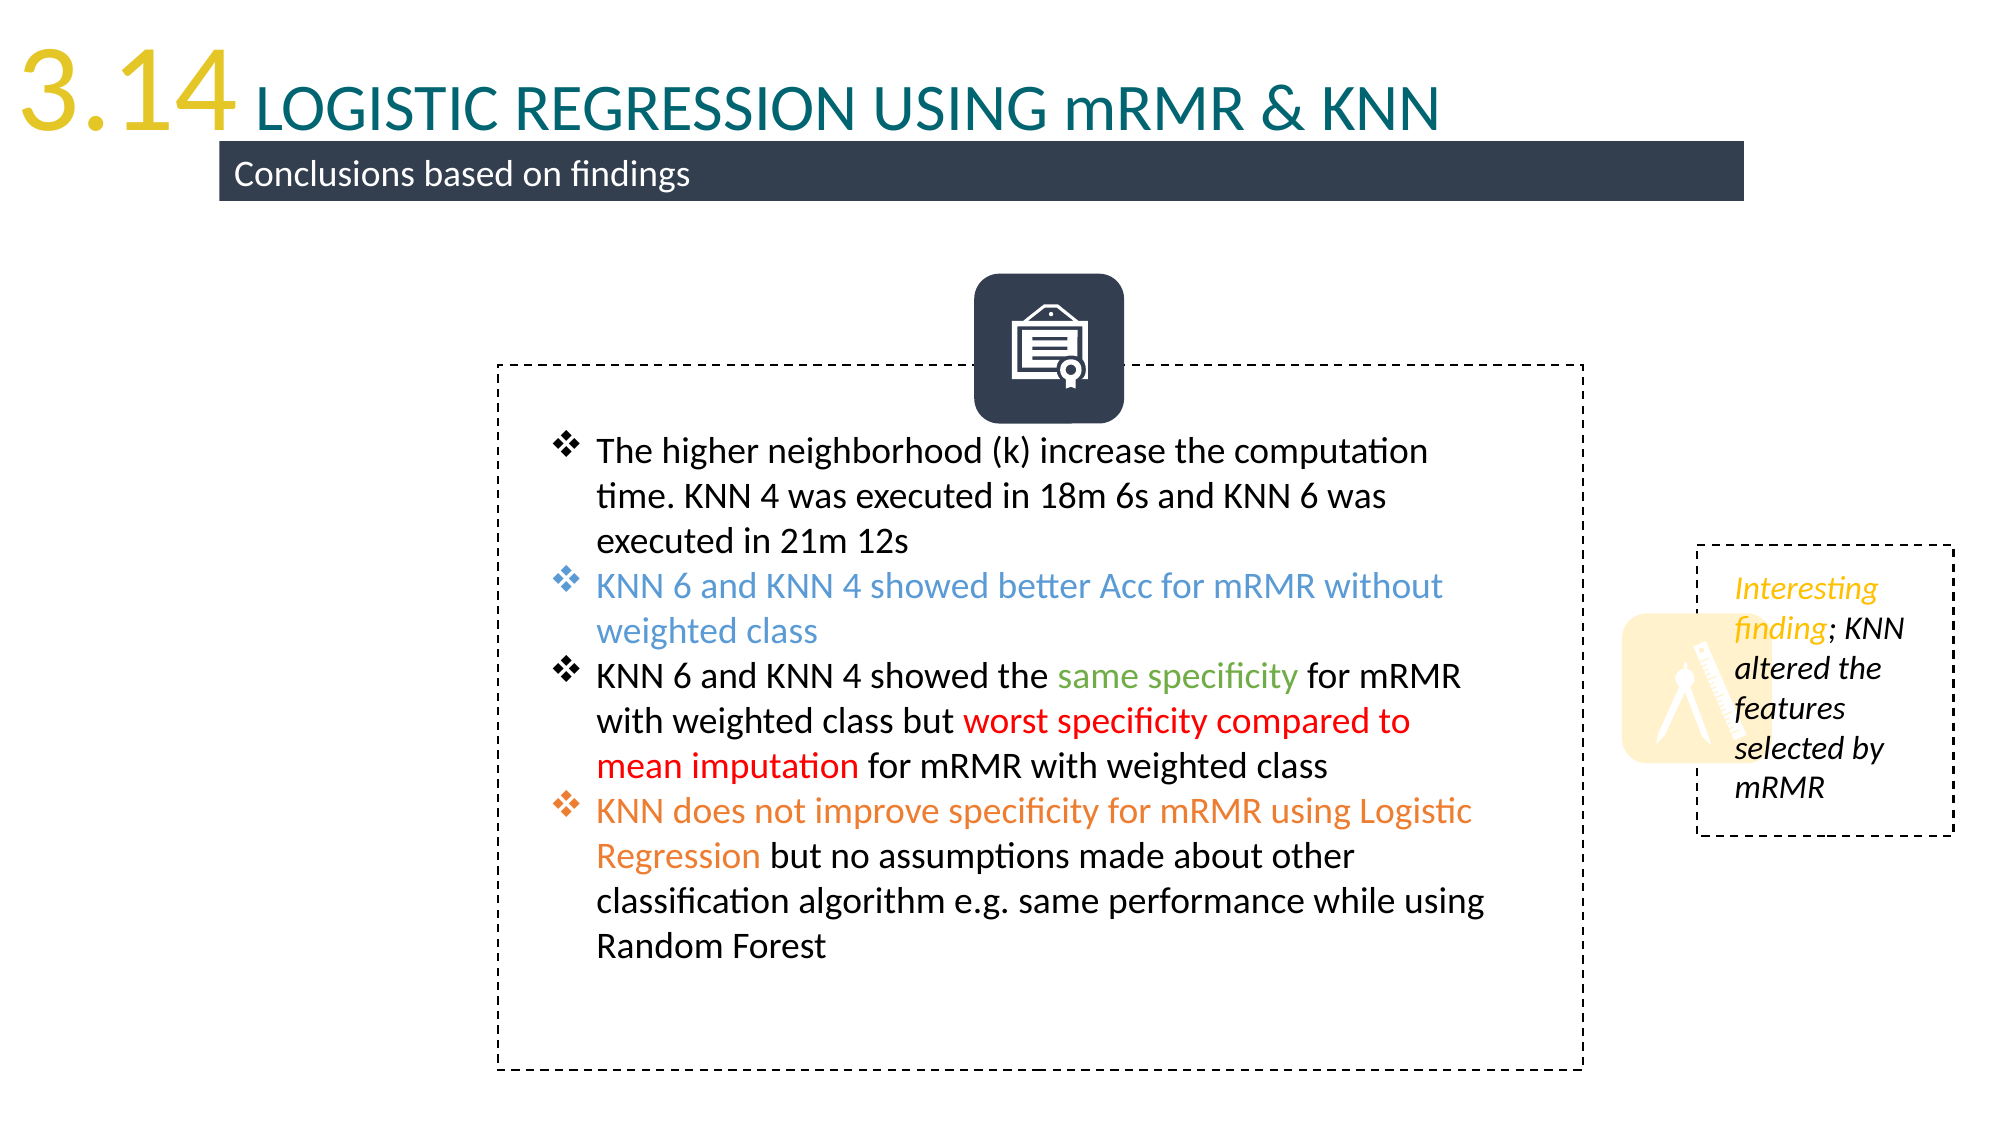

3.14 LOGISTIC REGRESSION USING mRMR & KNN
Conclusions based on findings

The higher neighborhood (k) increase the computation time. KNN 4 was executed in 18m 6s and KNN 6 was executed in 21m 12s
KNN 6 and KNN 4 showed better Acc for mRMR without weighted class
KNN 6 and KNN 4 showed the same specificity for mRMR with weighted class but worst specificity compared to mean imputation for mRMR with weighted class
KNN does not improve specificity for mRMR using Logistic Regression but no assumptions made about other classification algorithm e.g. same performance while using Random Forest

Interesting finding; KNN altered the features selected by mRMR